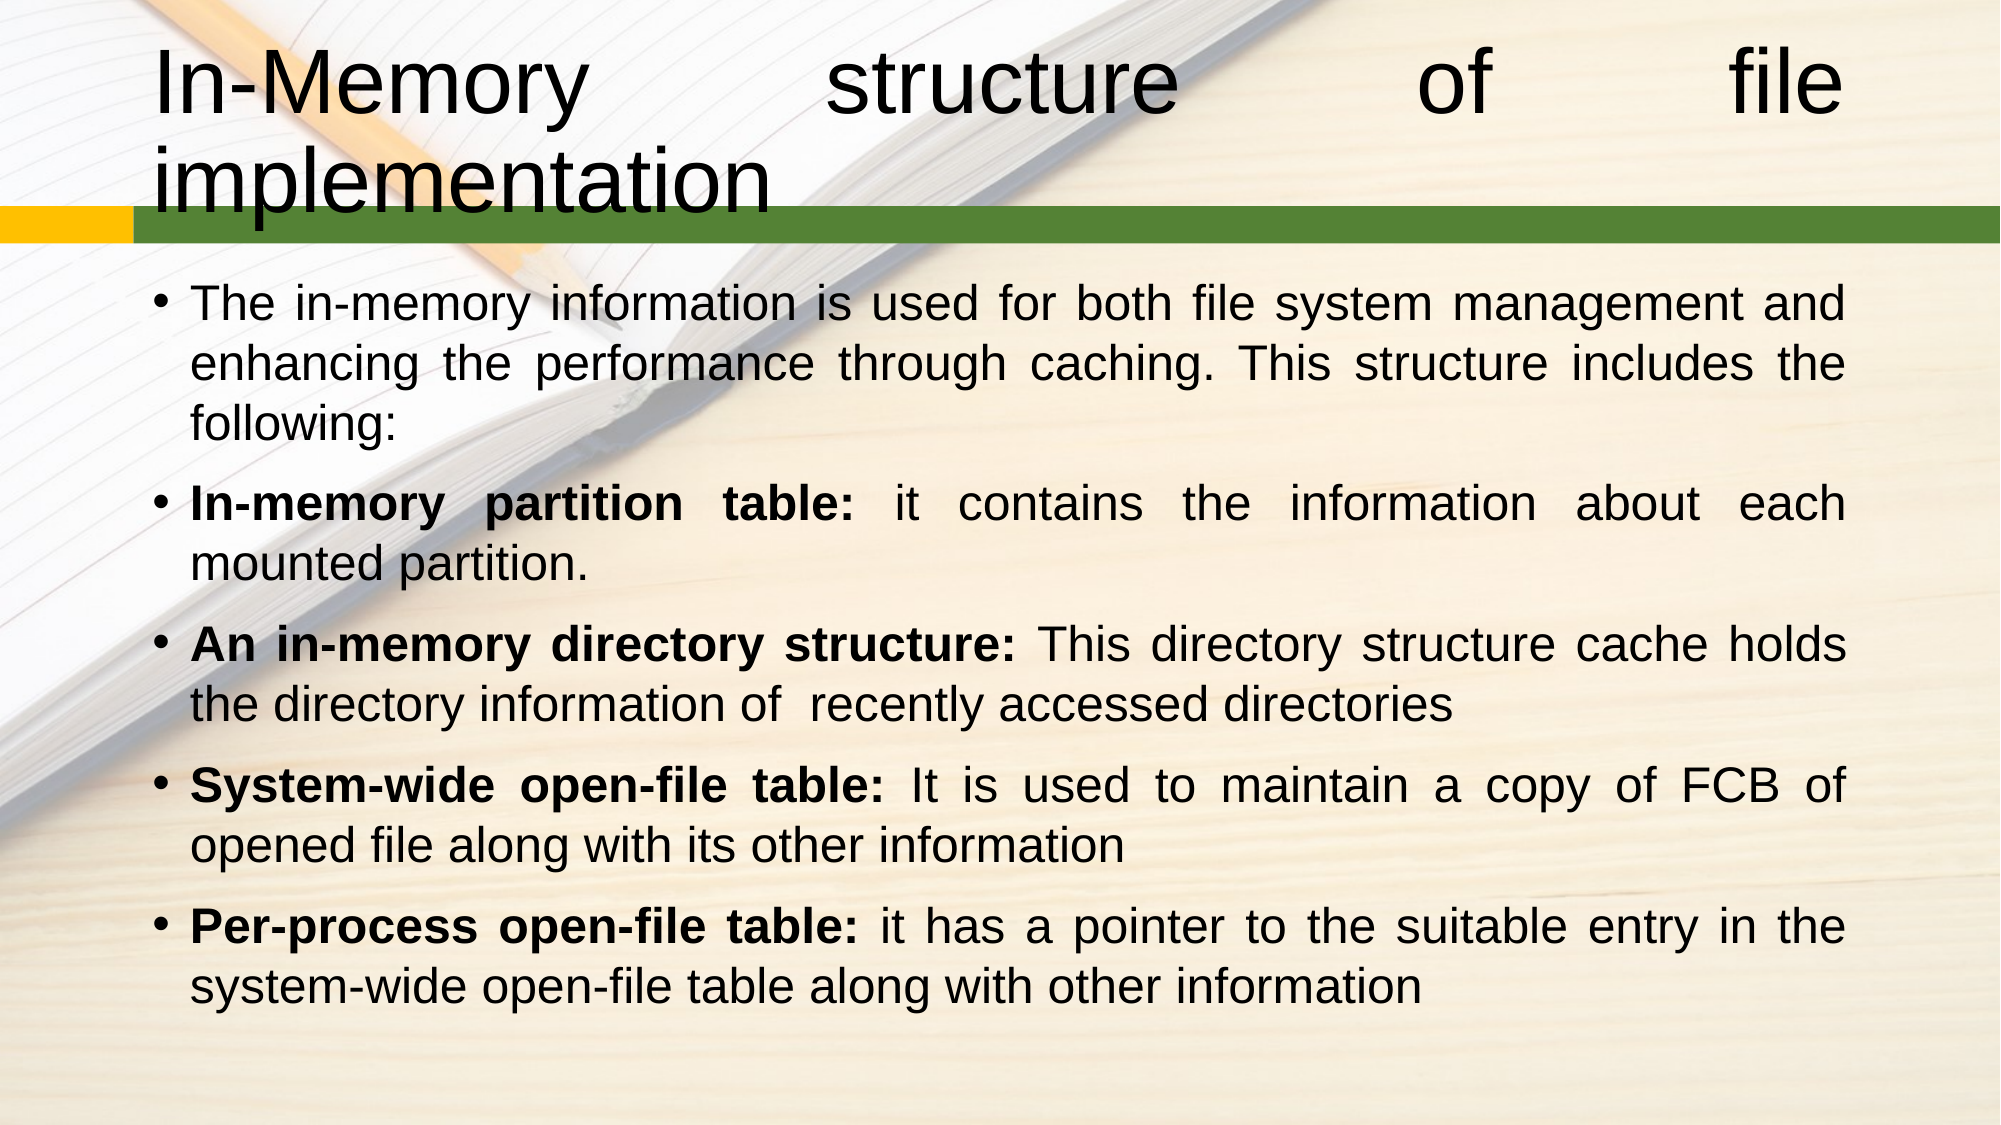

# In-Memory structure of file implementation
The in-memory information is used for both file system management and enhancing the performance through caching. This structure includes the following:
In-memory partition table: it contains the information about each mounted partition.
An in-memory directory structure: This directory structure cache holds the directory information of  recently accessed directories
System-wide open-file table: It is used to maintain a copy of FCB of opened file along with its other information
Per-process open-file table: it has a pointer to the suitable entry in the system-wide open-file table along with other information